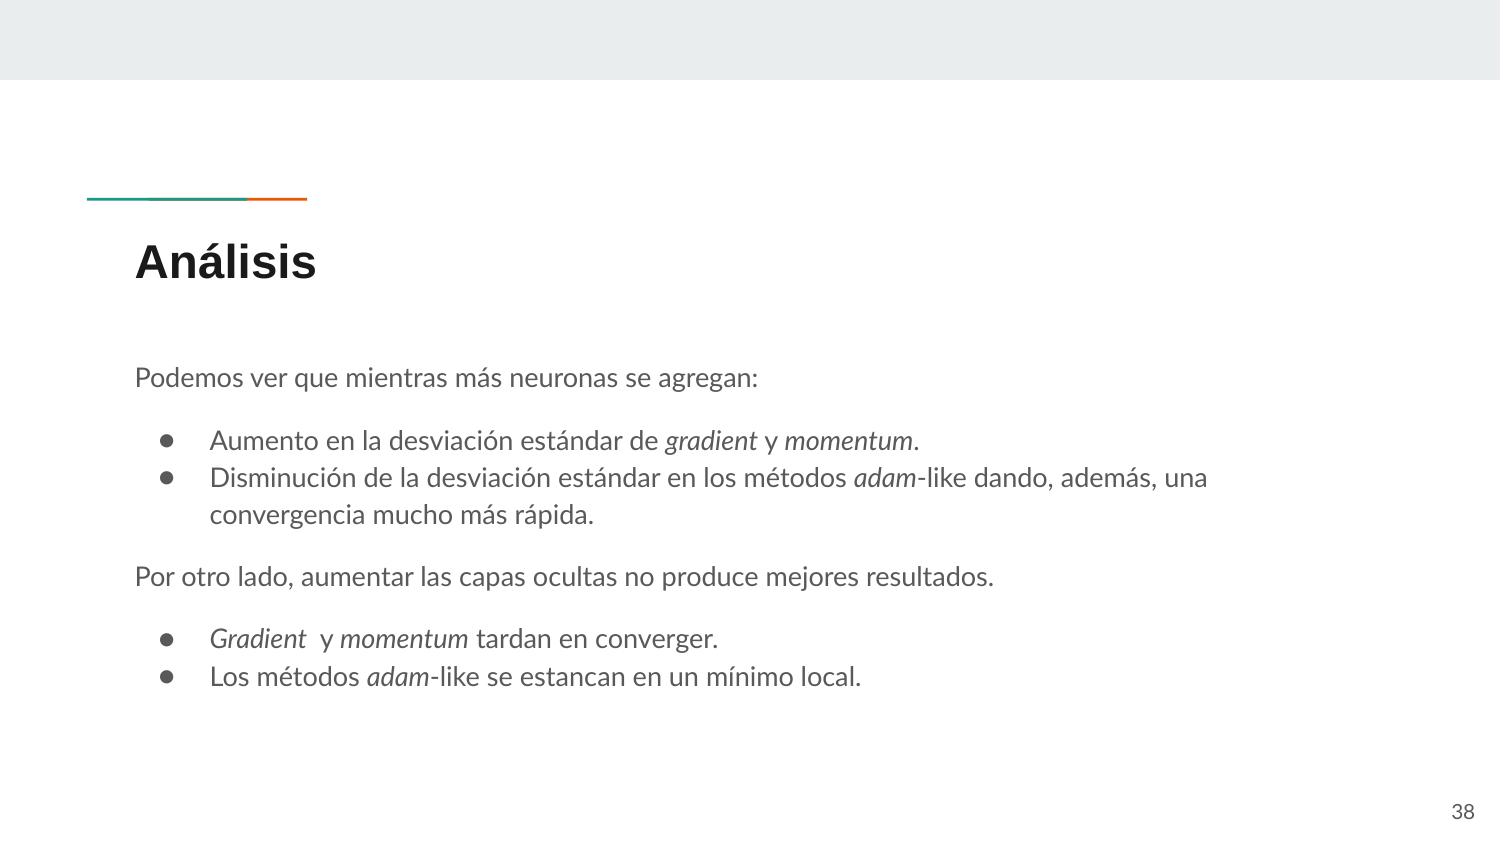

# Análisis
Podemos ver que mientras más neuronas se agregan:
Aumento en la desviación estándar de gradient y momentum.
Disminución de la desviación estándar en los métodos adam-like dando, además, una convergencia mucho más rápida.
Por otro lado, aumentar las capas ocultas no produce mejores resultados.
Gradient  y momentum tardan en converger.
Los métodos adam-like se estancan en un mínimo local.
38